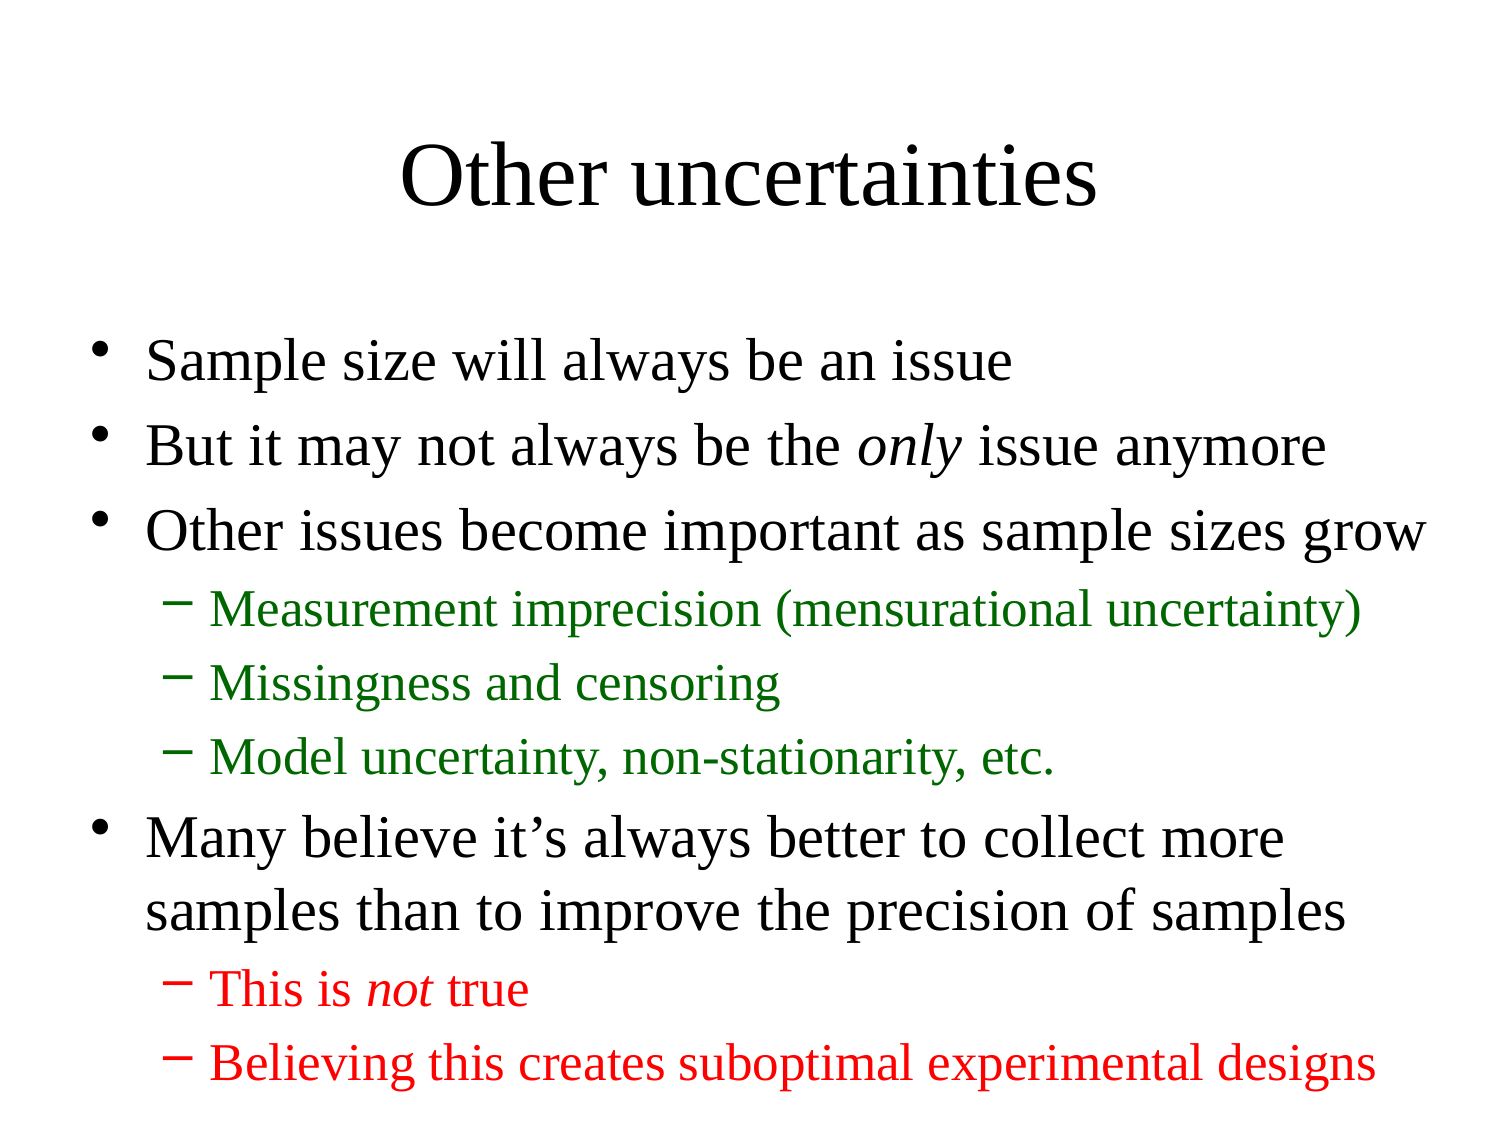

# Other uncertainties
Sample size will always be an issue
But it may not always be the only issue anymore
Other issues become important as sample sizes grow
Measurement imprecision (mensurational uncertainty)
Missingness and censoring
Model uncertainty, non-stationarity, etc.
Many believe it’s always better to collect more samples than to improve the precision of samples
This is not true
Believing this creates suboptimal experimental designs